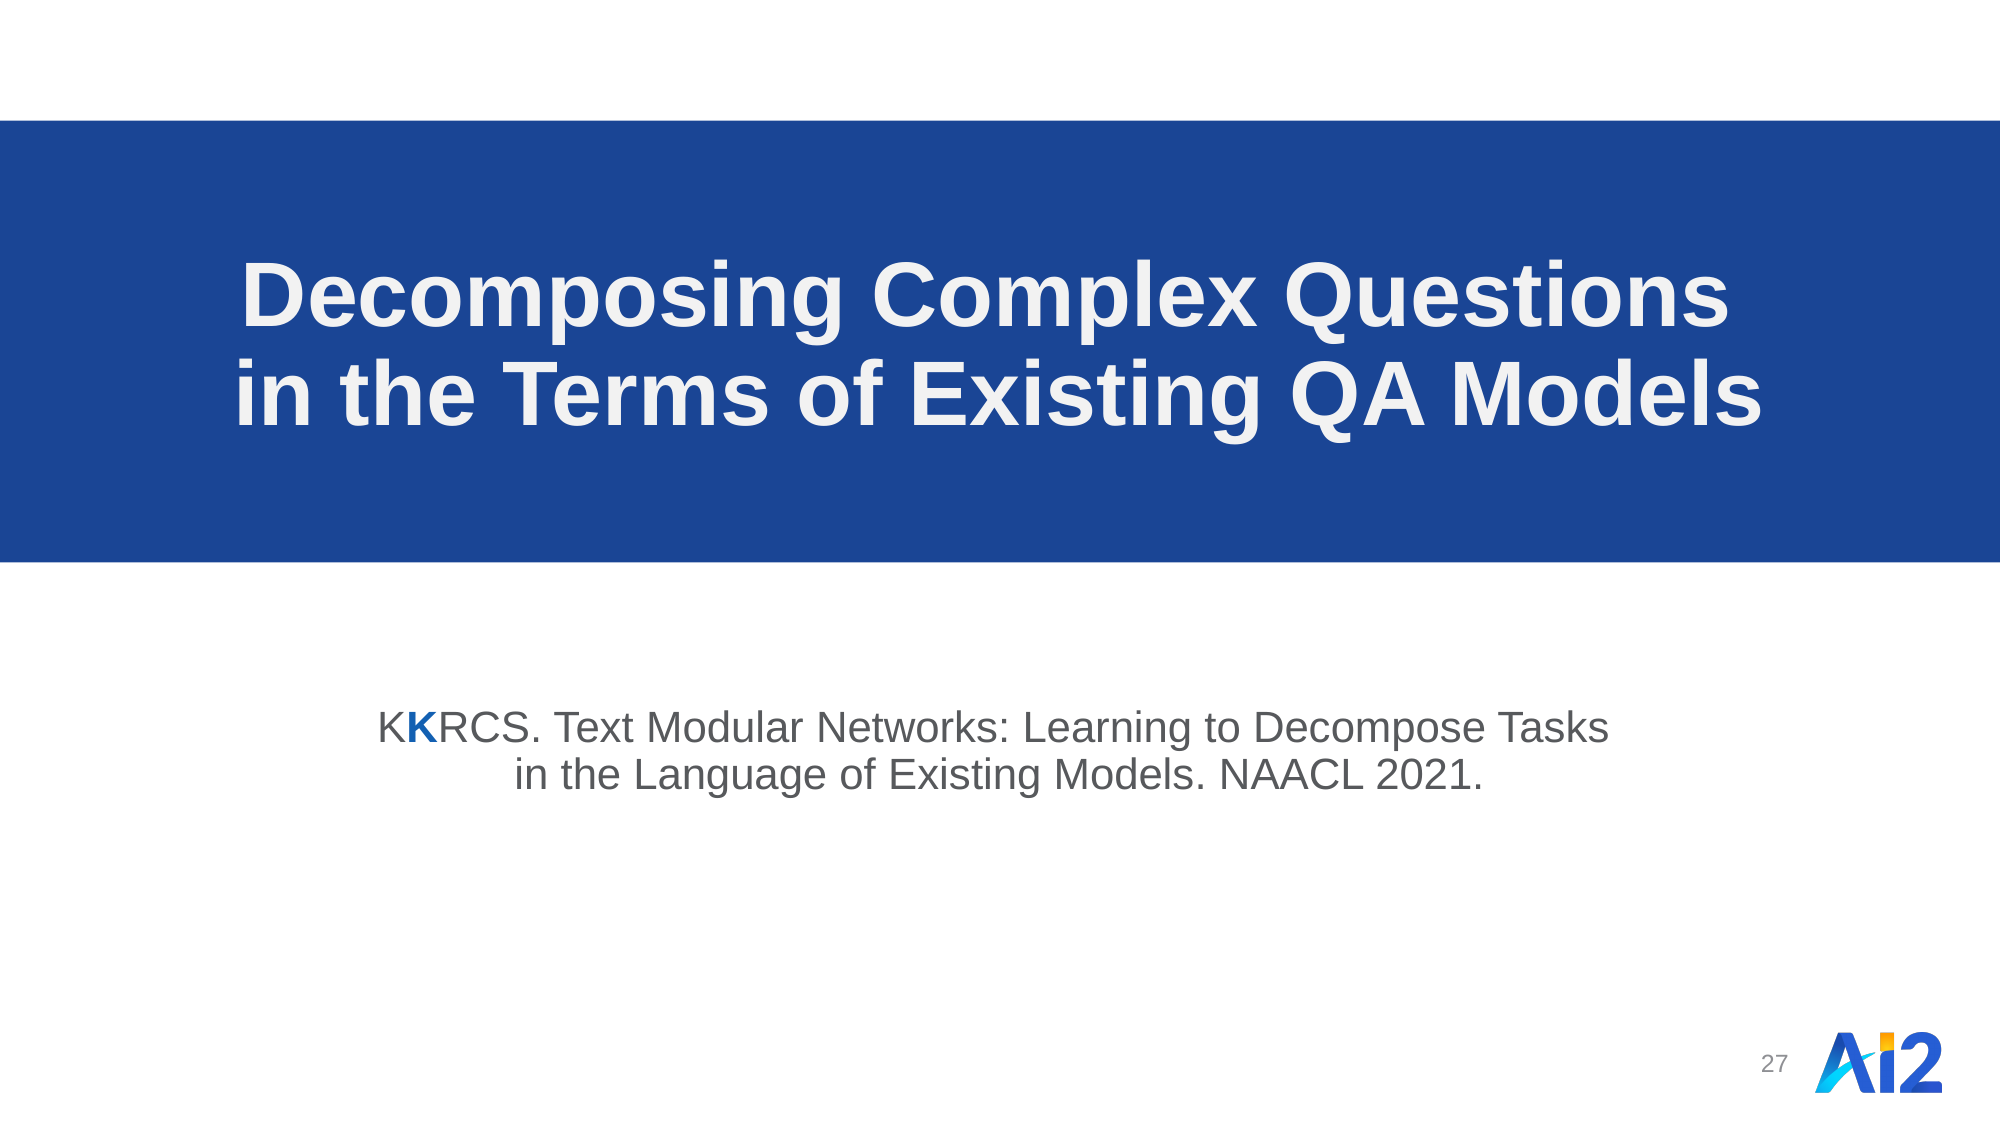

# Decomposing Complex Questions in the Terms of Existing QA Models
KKRCS. Text Modular Networks: Learning to Decompose Tasks
in the Language of Existing Models. NAACL 2021.
27